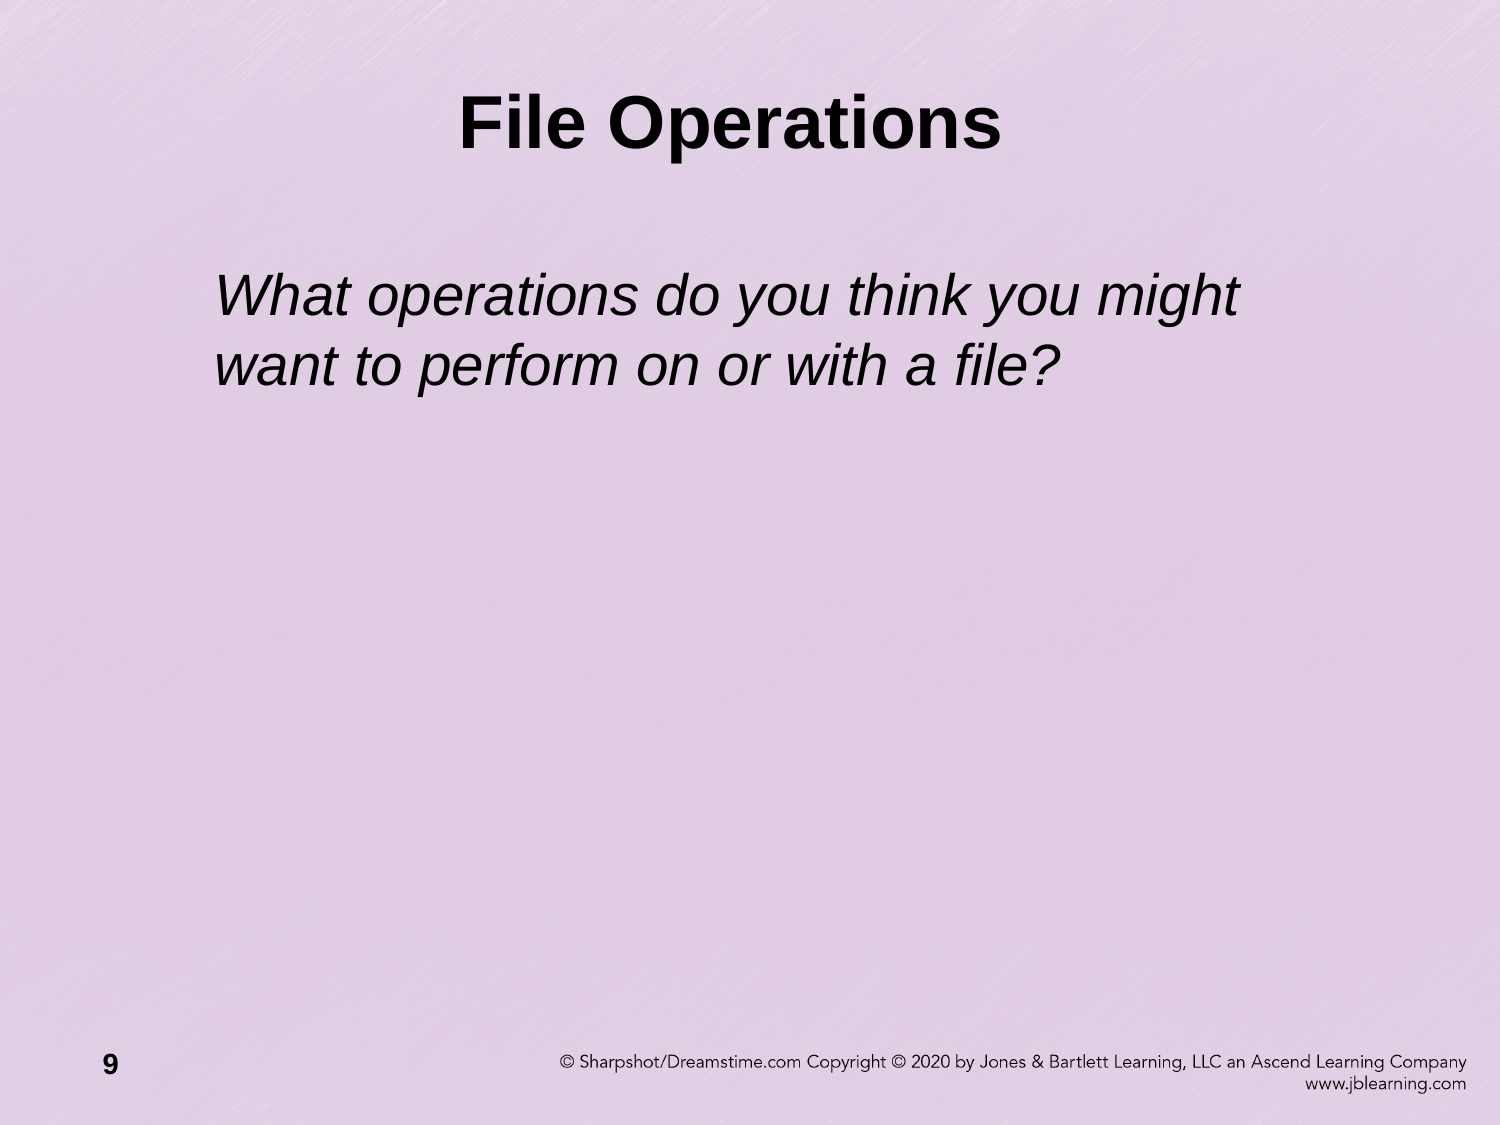

# File Operations
What operations do you think you might want to perform on or with a file?
9